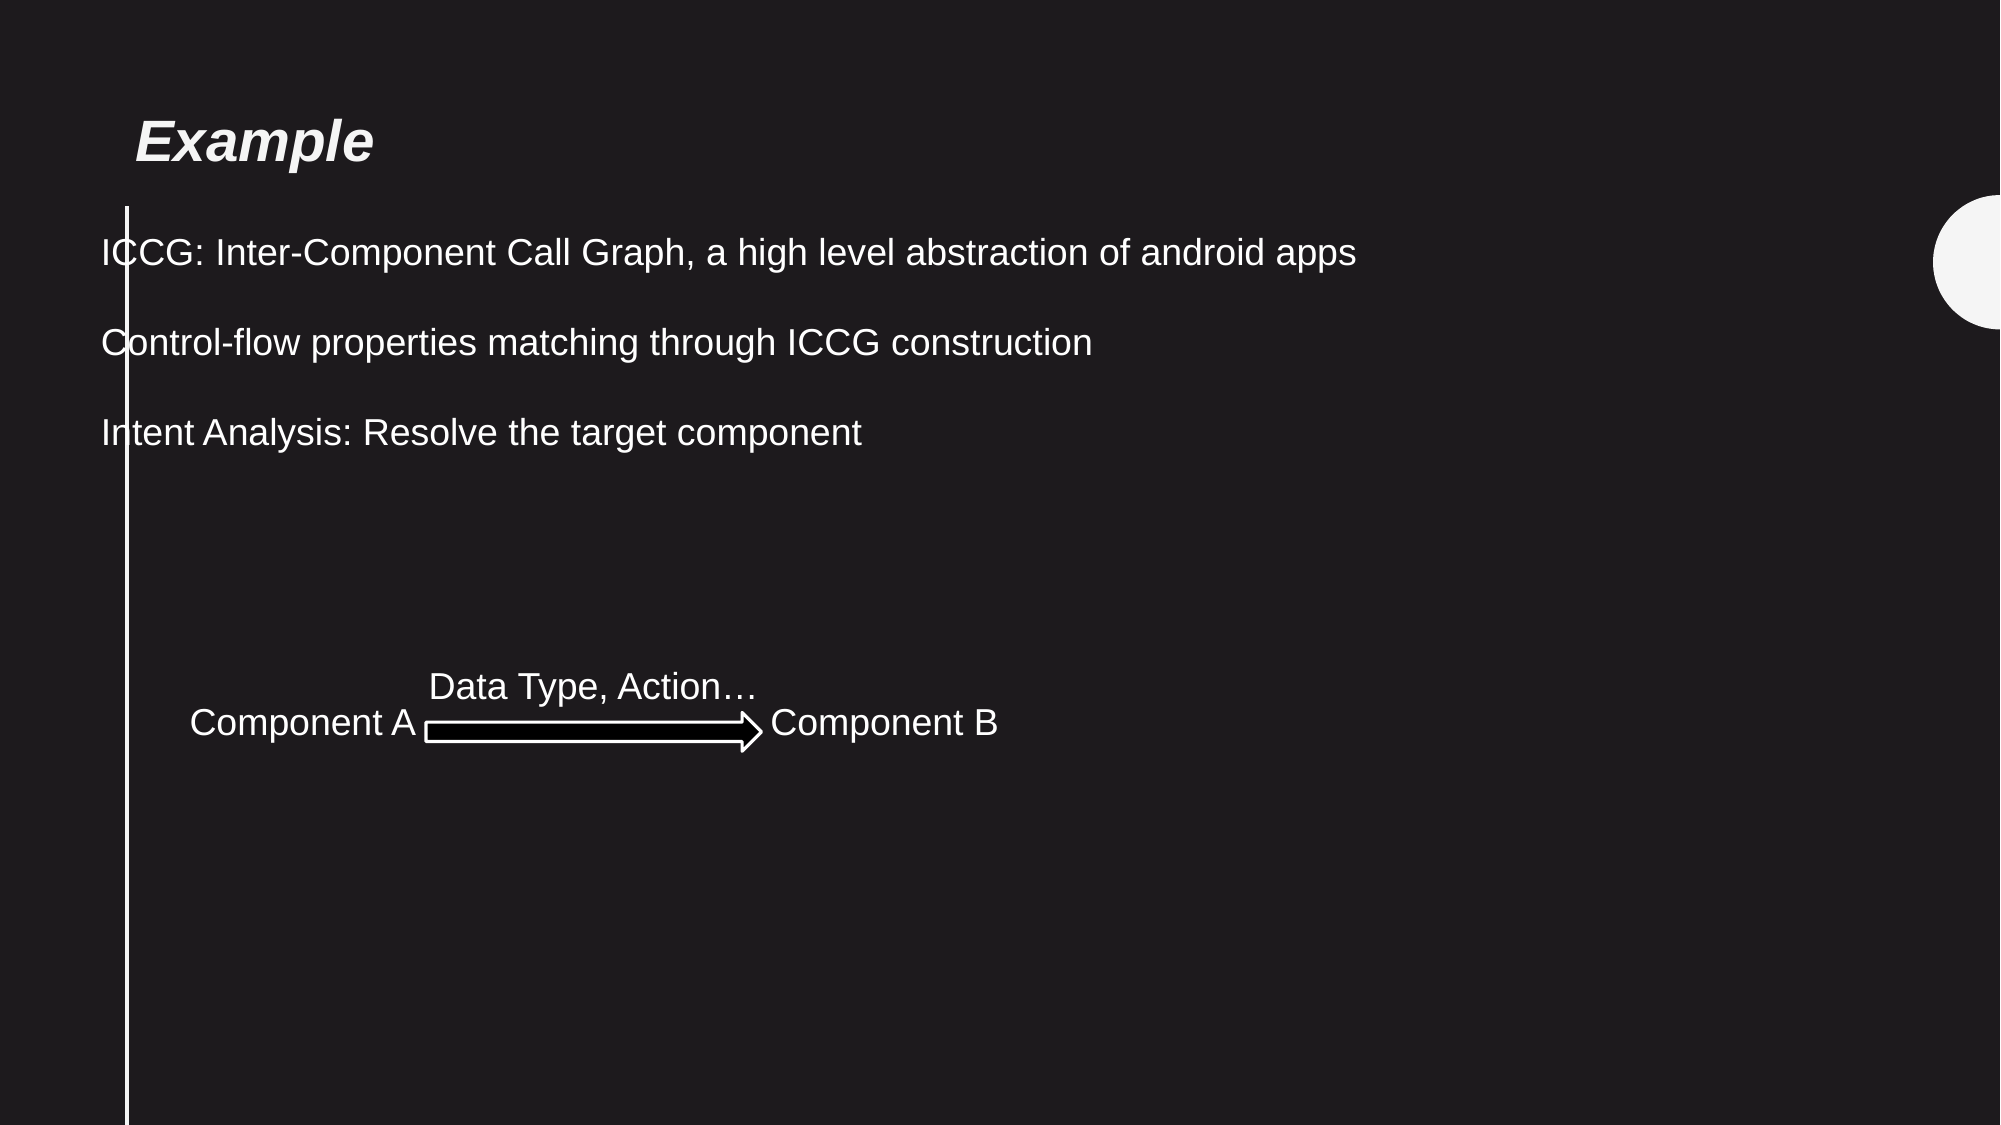

Example
ICCG: Inter-Component Call Graph, a high level abstraction of android apps

Control-flow properties matching through ICCG construction

Intent Analysis: Resolve the target component
Data Type, Action…
Component A
Component B